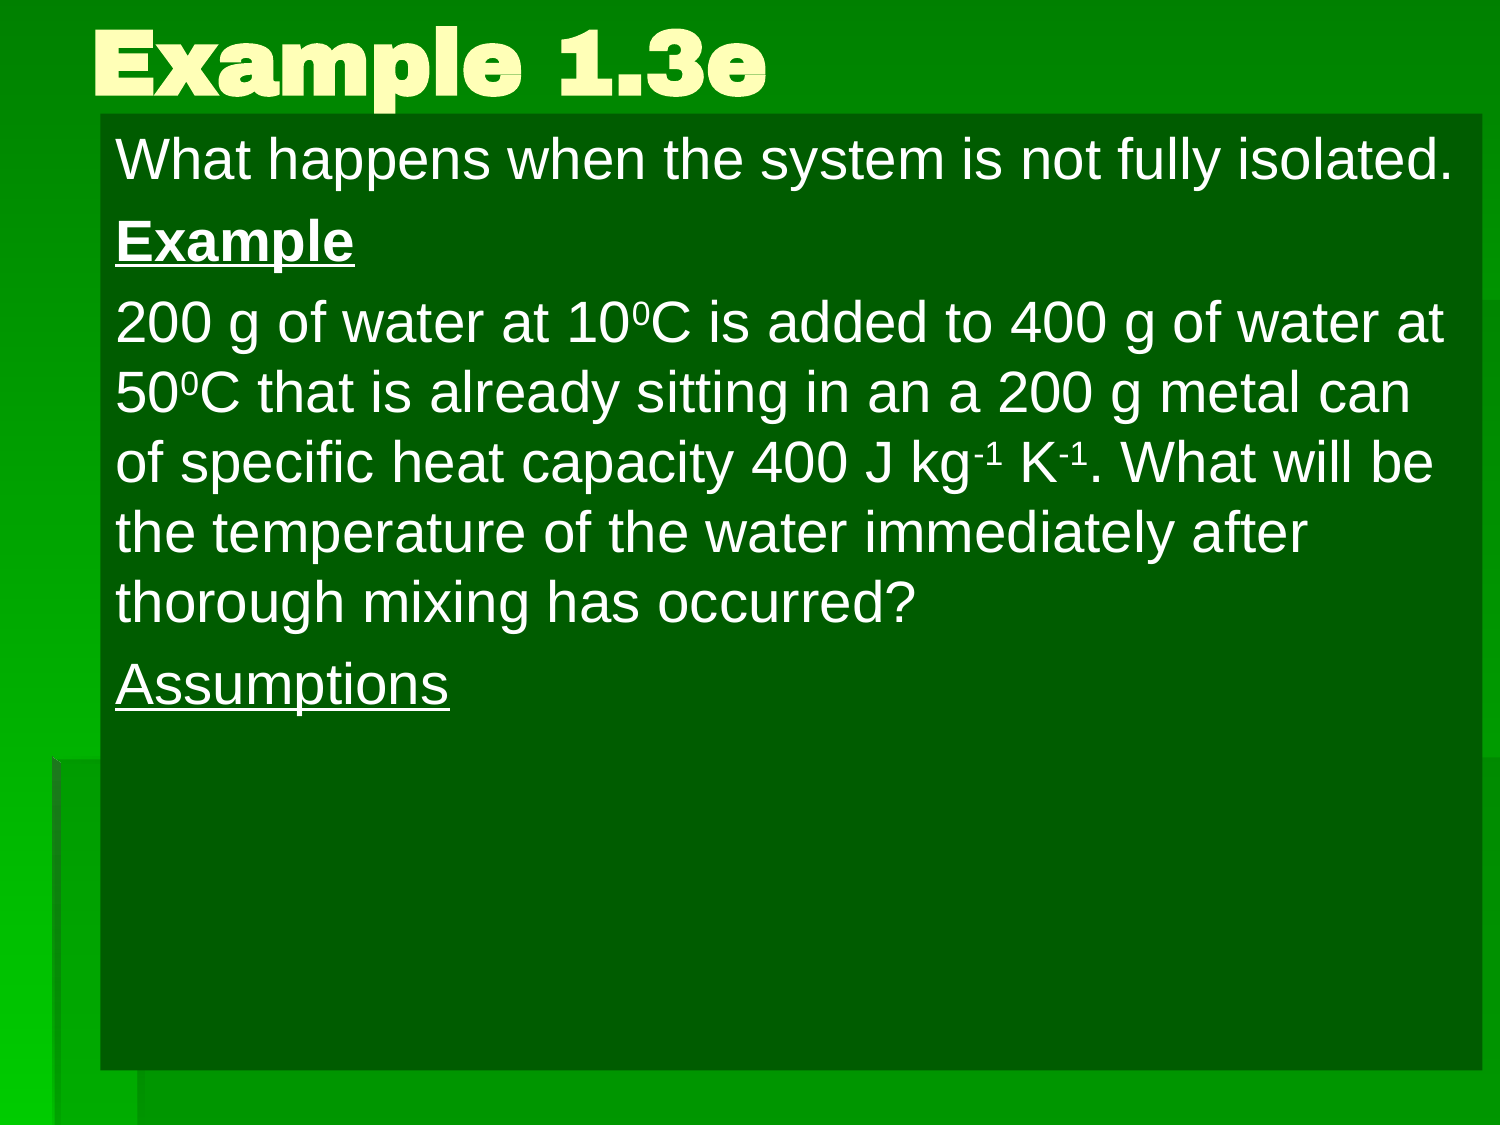

# Example 1.3e
What happens when the system is not fully isolated.
Example
200 g of water at 100C is added to 400 g of water at 500C that is already sitting in an a 200 g metal can of specific heat capacity 400 J kg-1 K-1. What will be the temperature of the water immediately after thorough mixing has occurred?
Assumptions